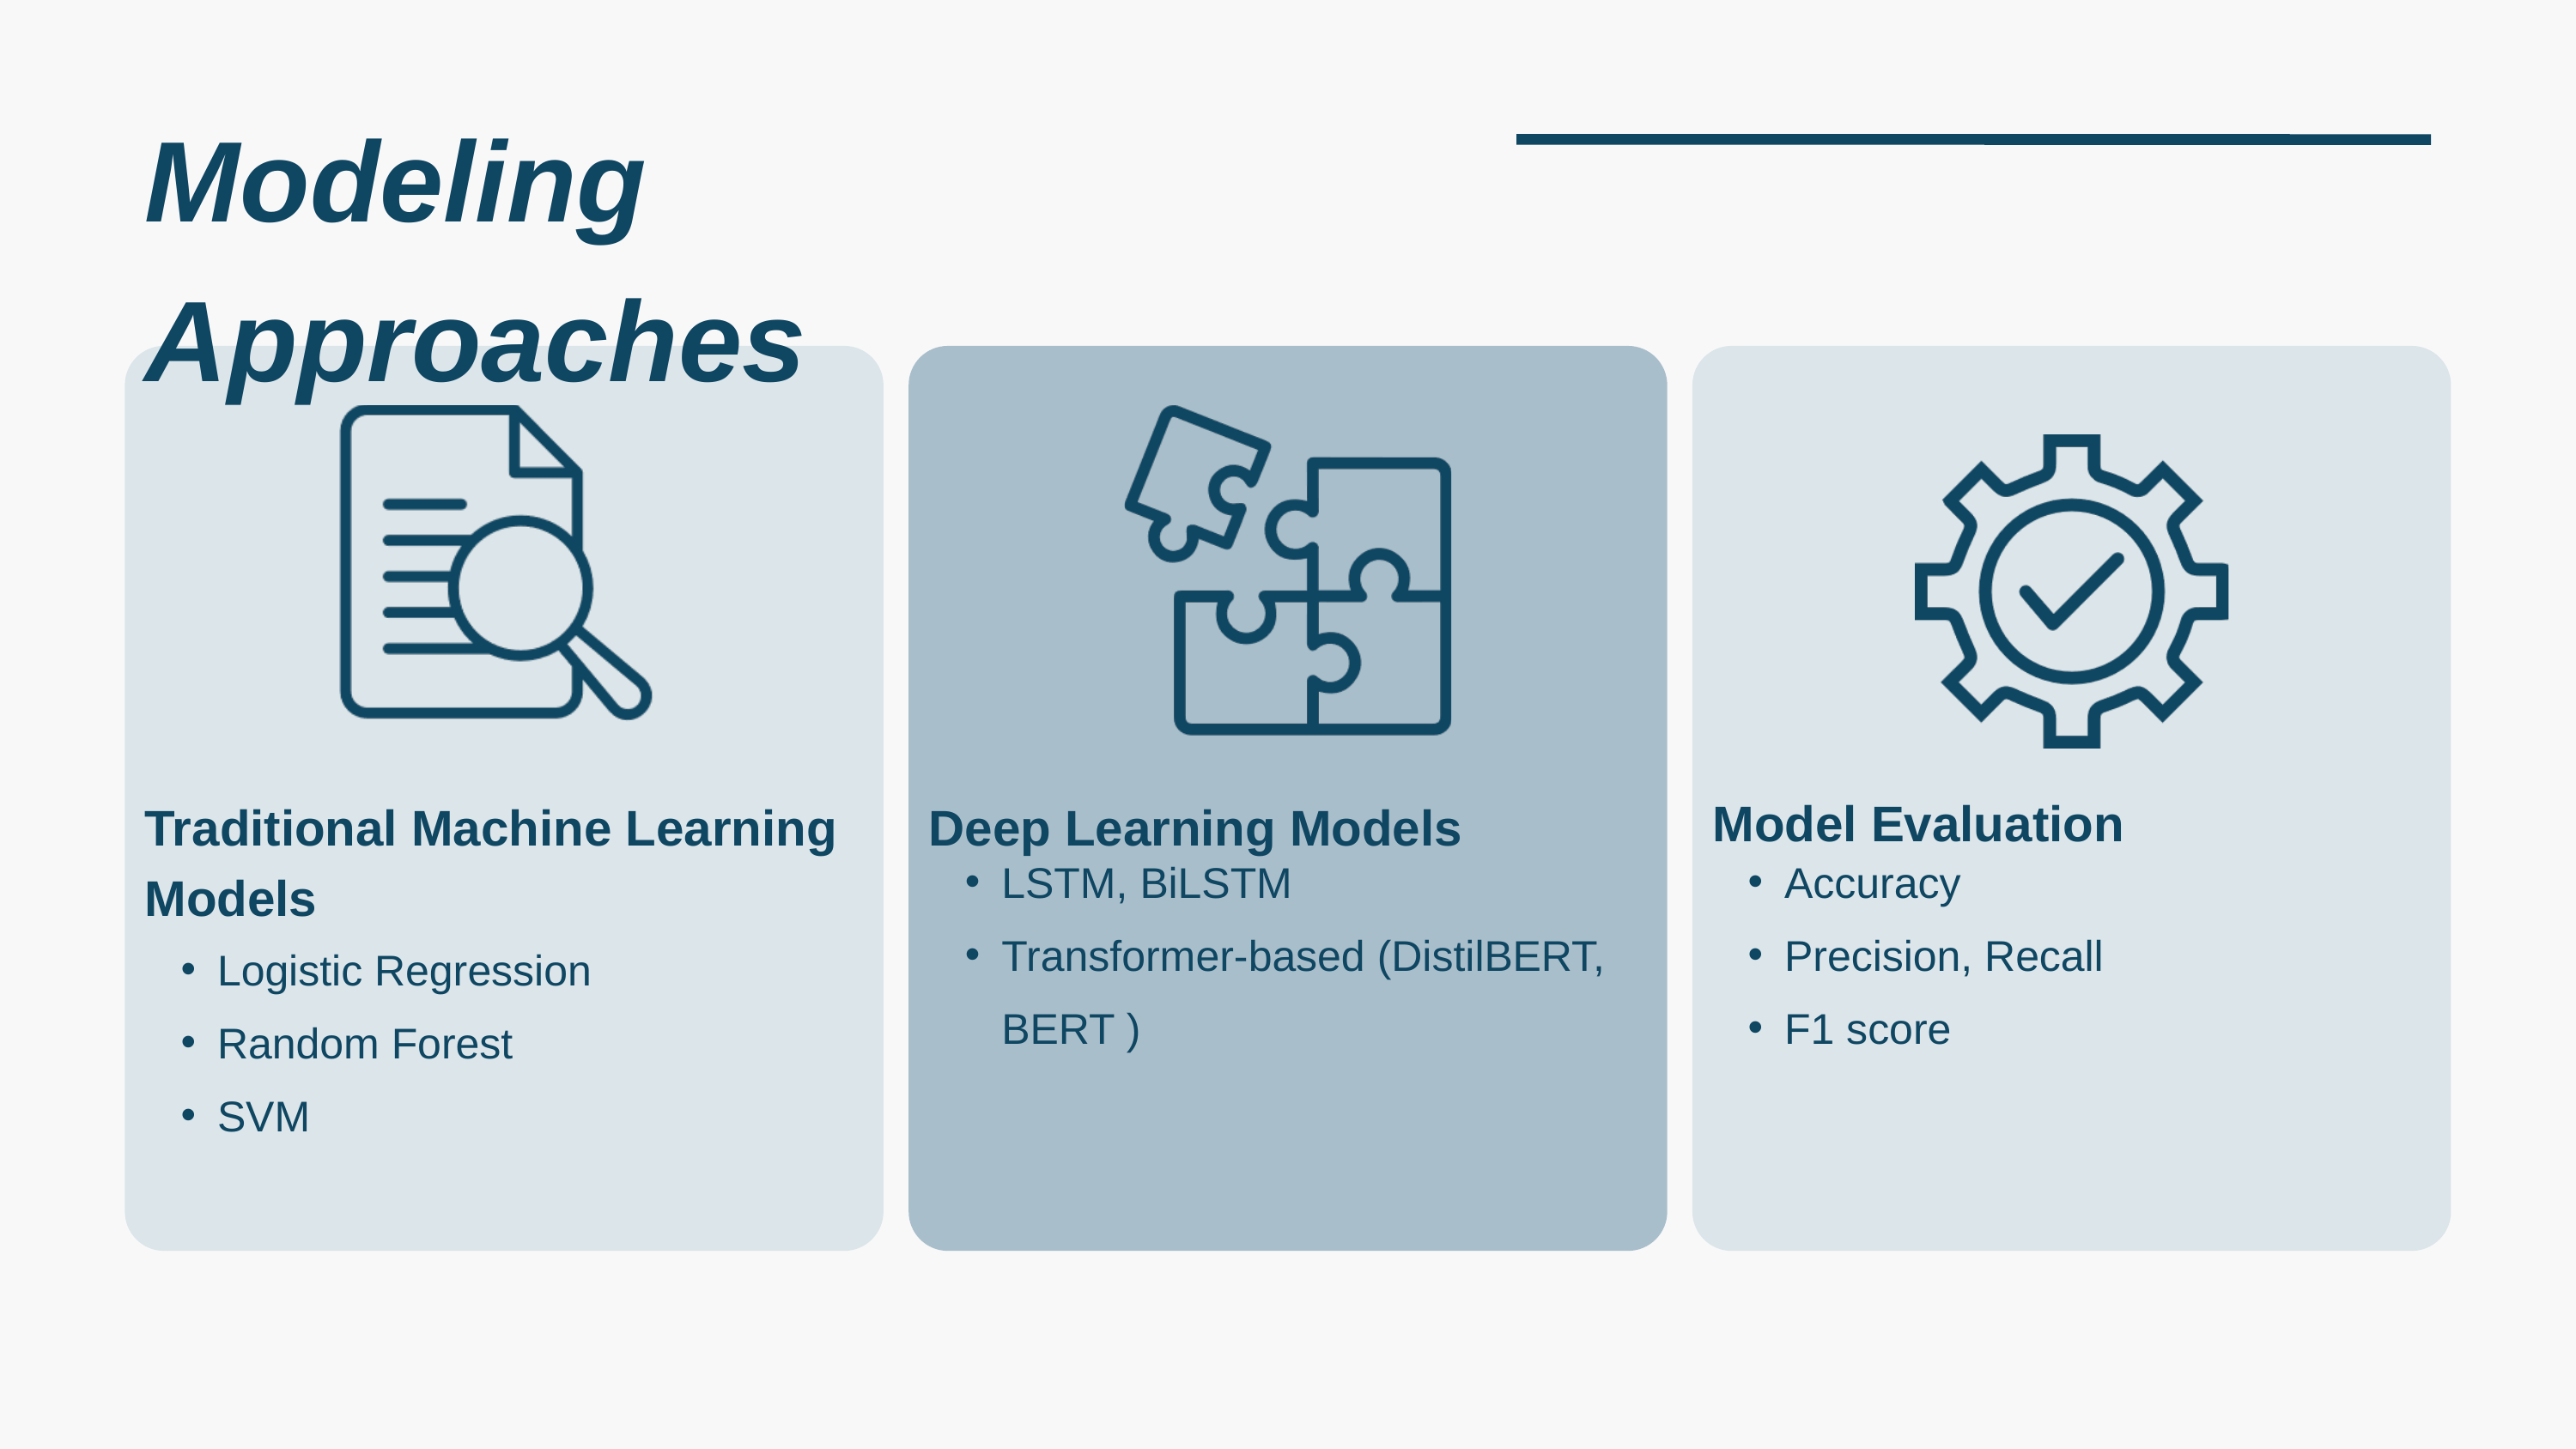

Modeling Approaches

Model Evaluation
Traditional Machine Learning Models
Deep Learning Models
LSTM, BiLSTM
Transformer-based (DistilBERT, BERT )
Accuracy
Precision, Recall
F1 score
Logistic Regression
Random Forest
SVM